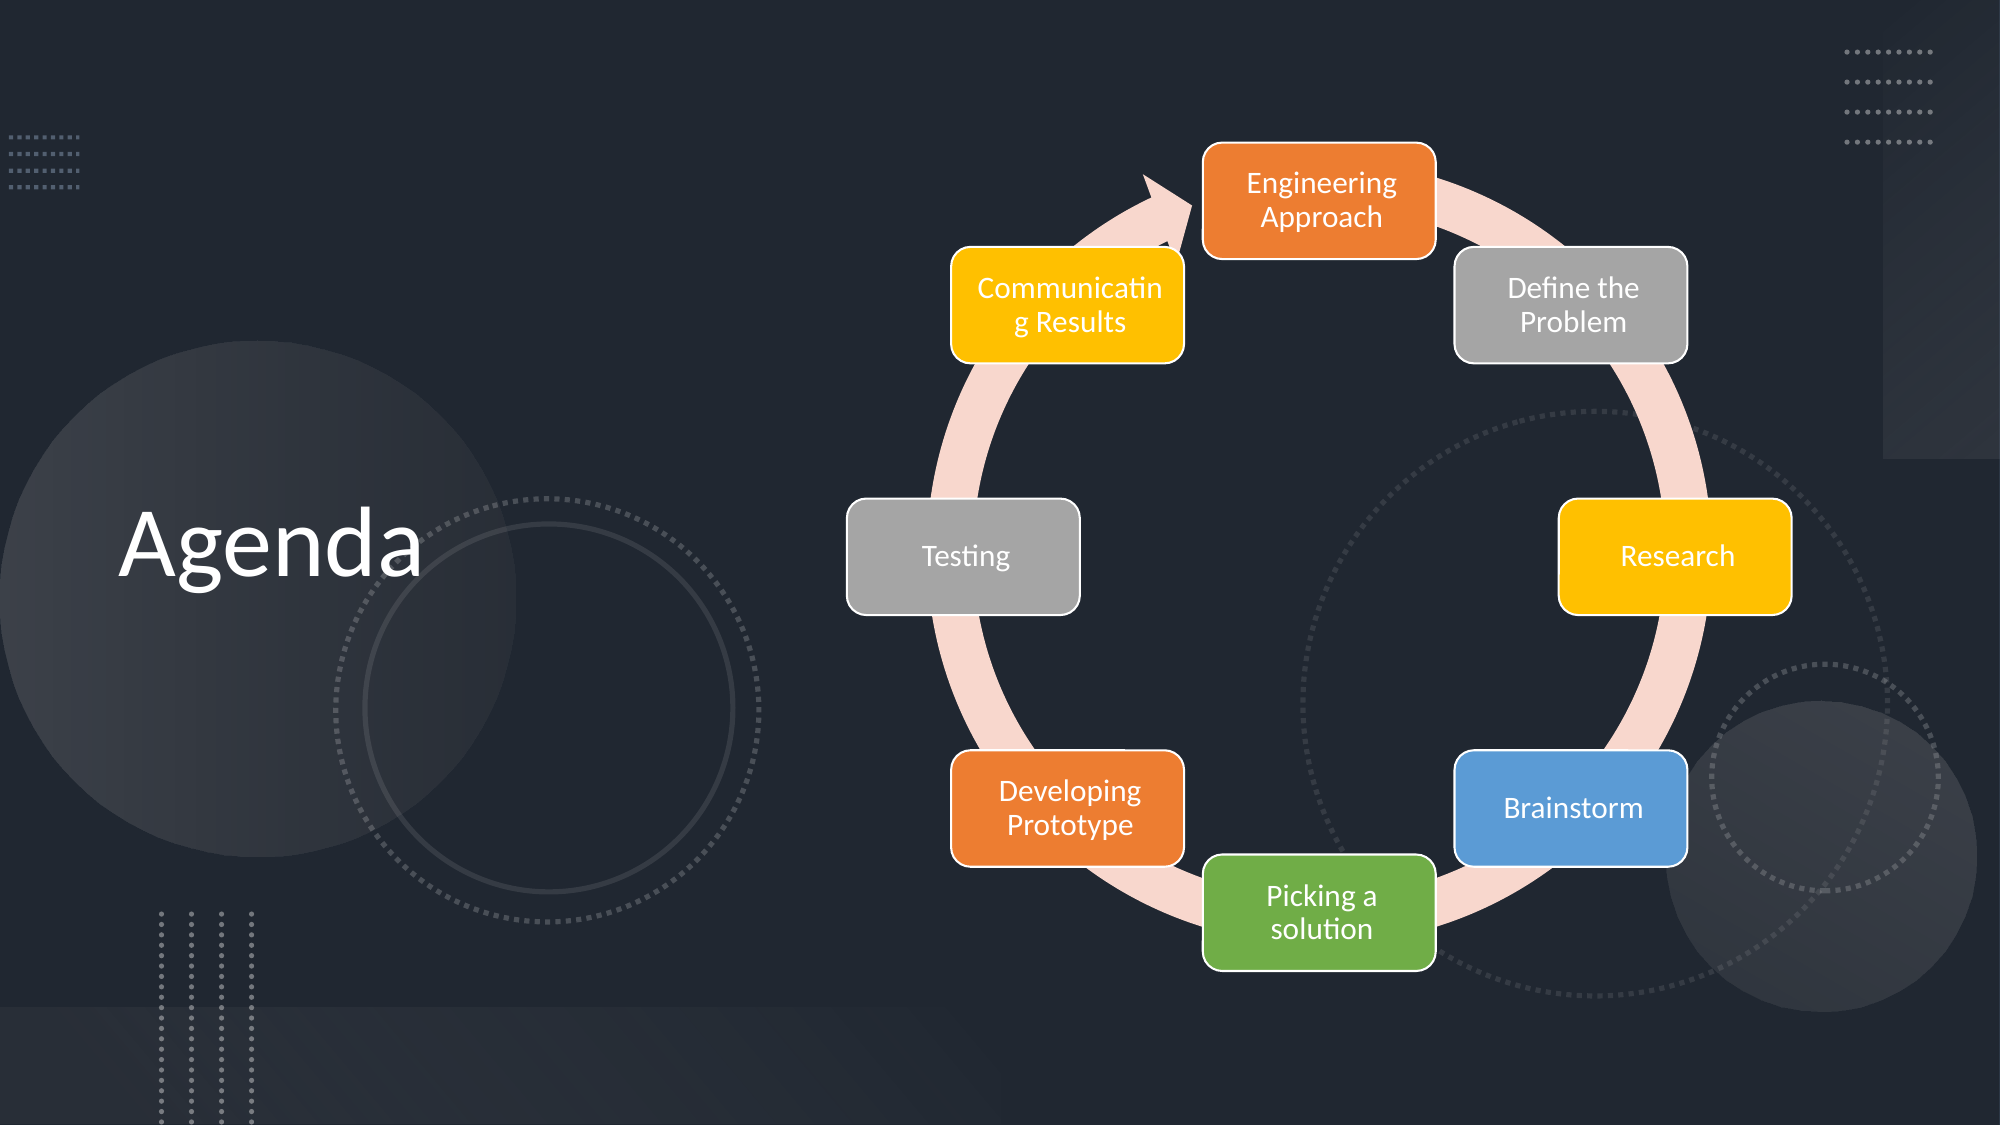

# Agenda
Engineering Approach
Define the Problem
Research
Brainstorm
Picking a solution
Developing Prototype
Testing
Communicating Results